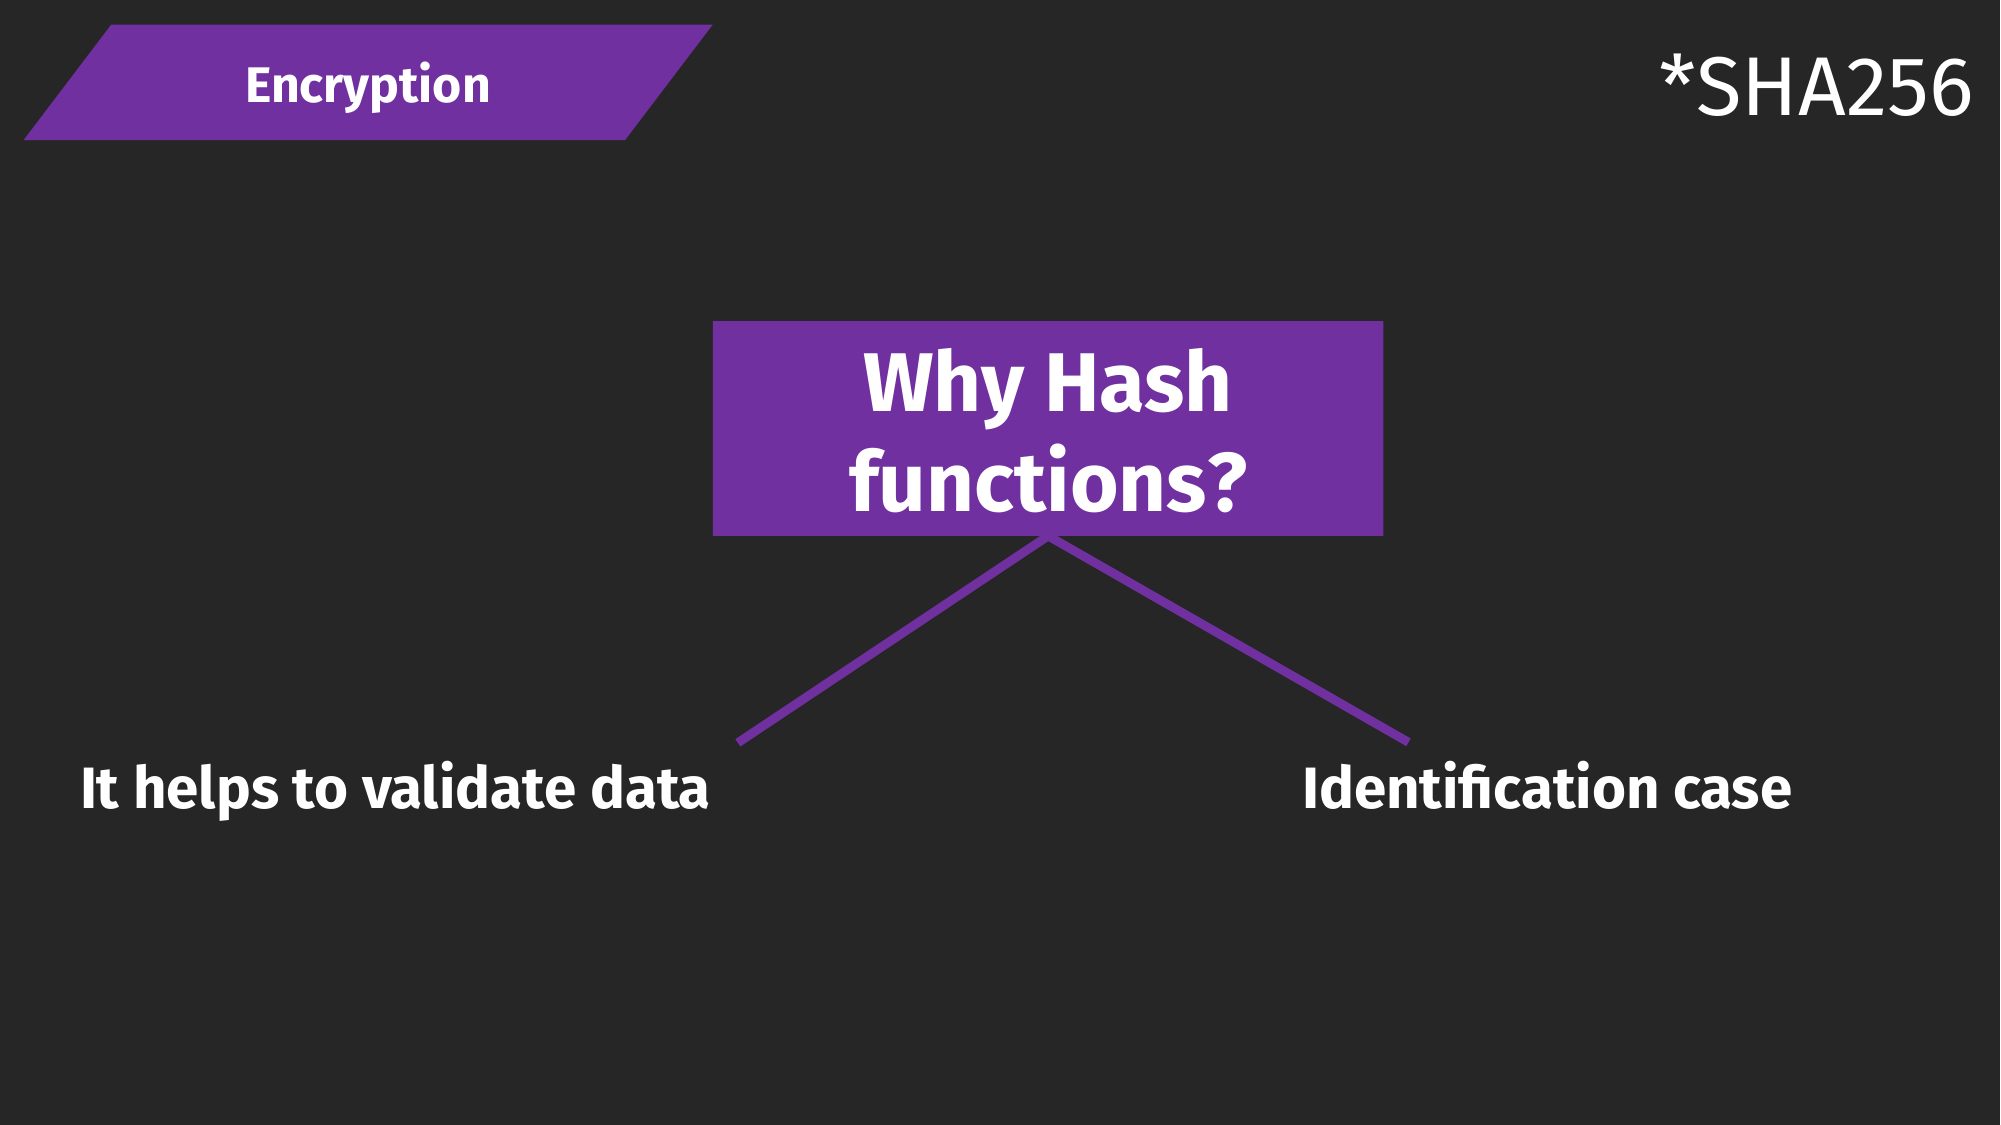

Encryption
*SHA256
Why Hash functions?
It helps to validate data
Identification case